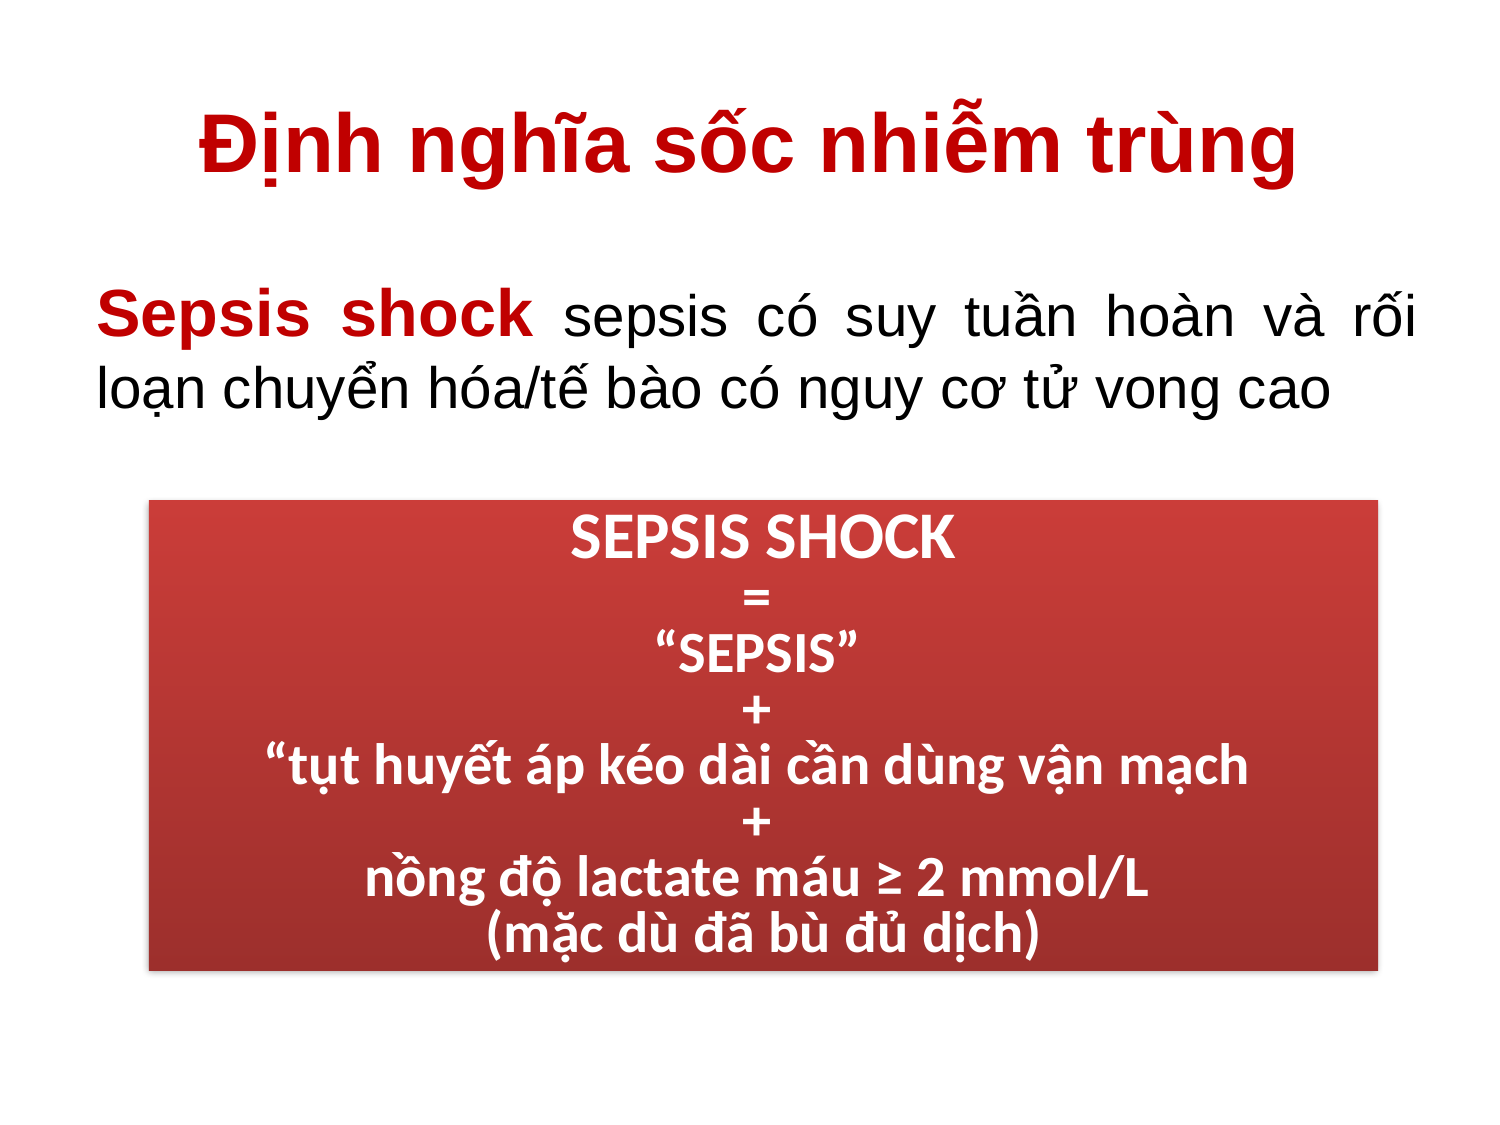

# Định nghĩa sốc nhiễm trùng
Sepsis shock sepsis có suy tuần hoàn và rối loạn chuyển hóa/tế bào có nguy cơ tử vong cao

SEPSIS SHOCK
=
“SEPSIS”
+
“tụt huyết áp kéo dài cần dùng vận mạch
+
nồng độ lactate máu ≥ 2 mmol/L
(mặc dù đã bù đủ dịch)